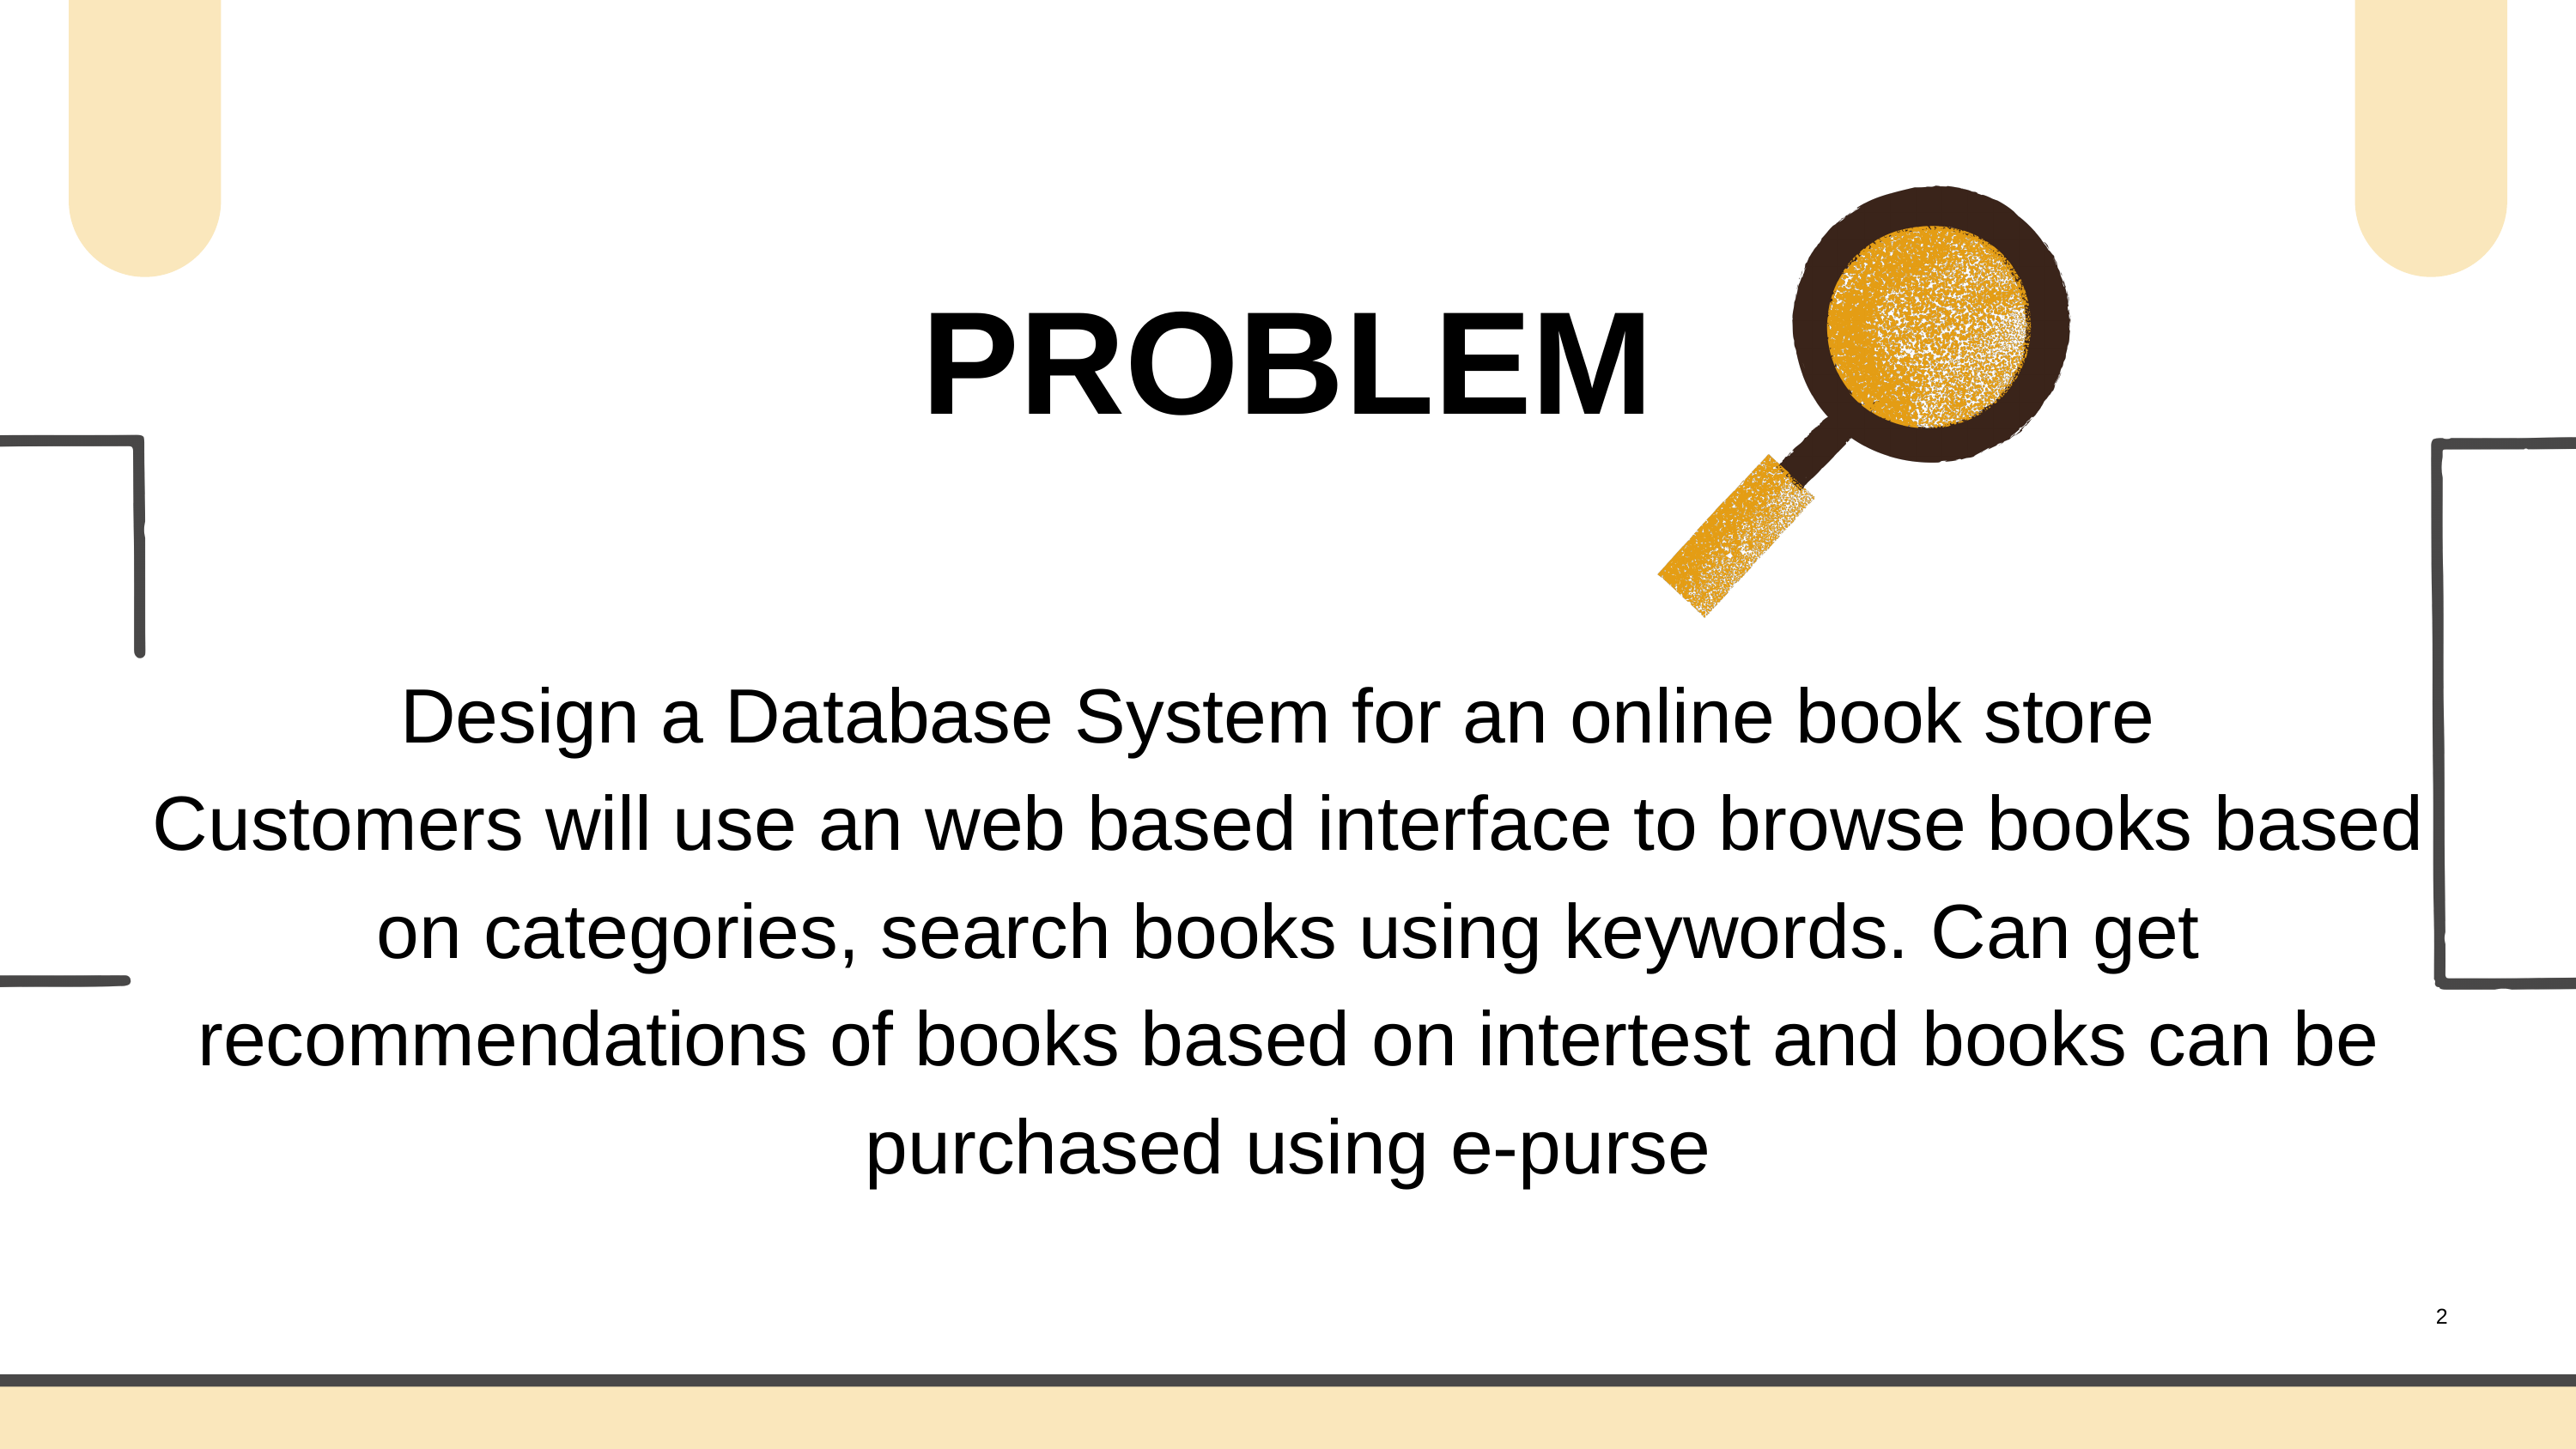

PROBLEM

Design a Database System for an online book store
Customers will use an web based interface to browse books based on categories, search books using keywords. Can get recommendations of books based on intertest and books can be purchased using e-purse
2